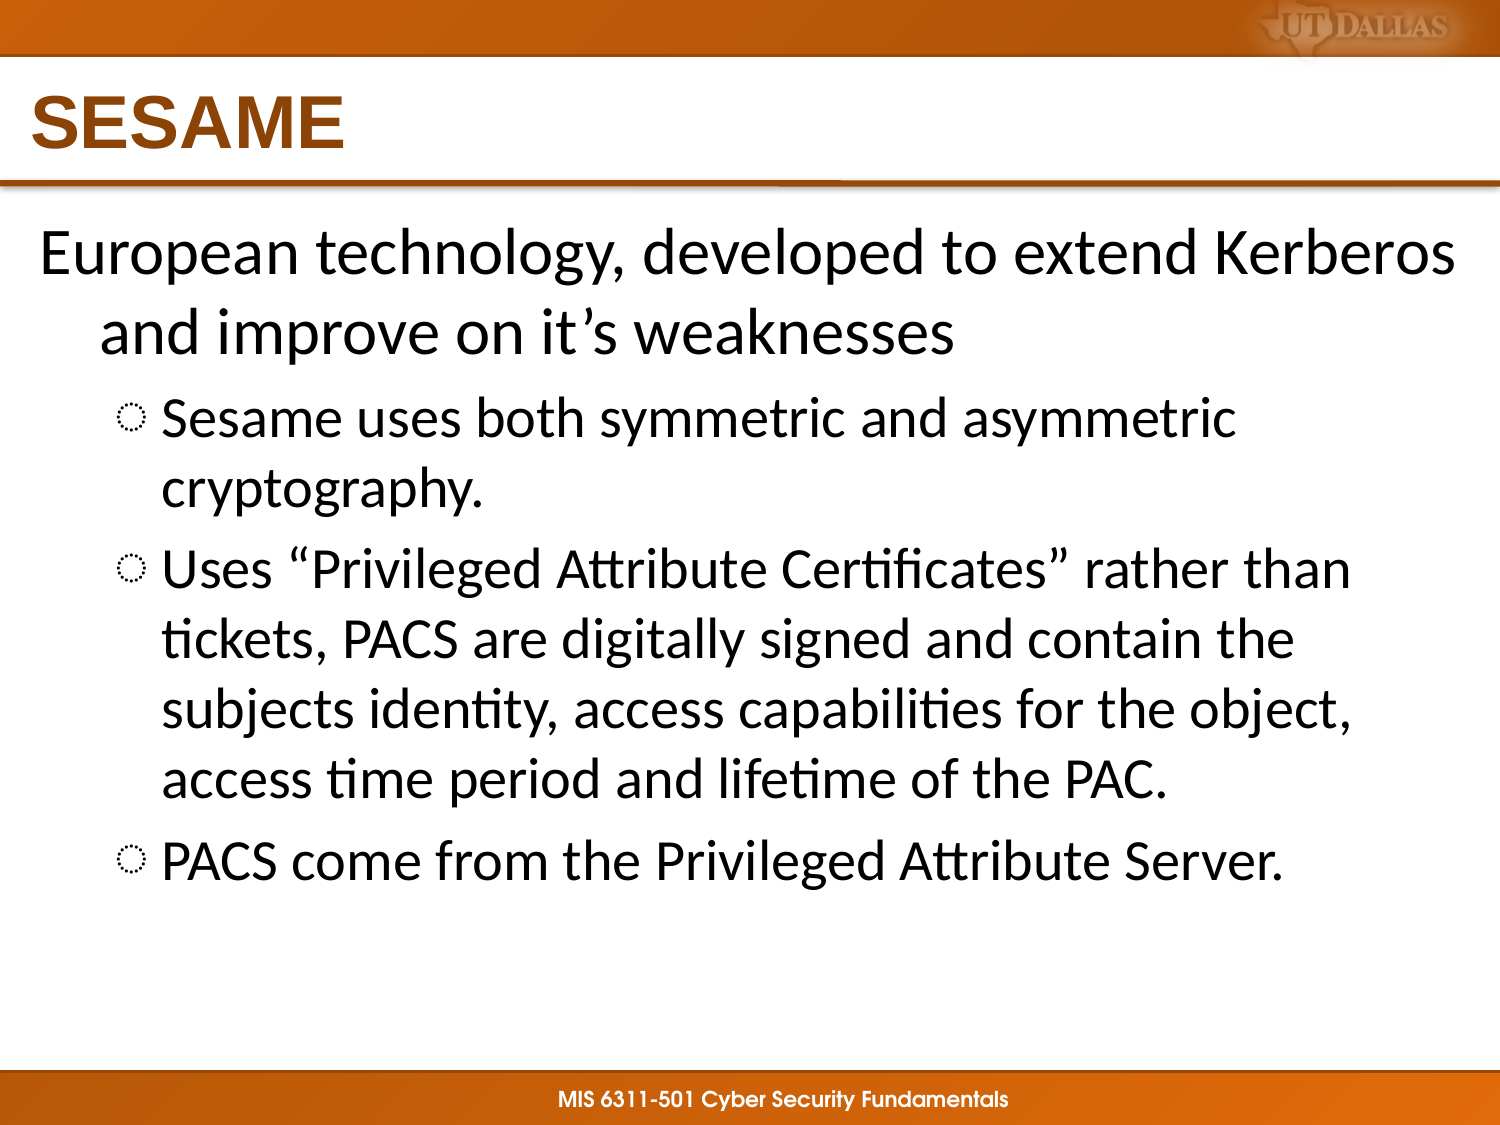

# SESAME
European technology, developed to extend Kerberos and improve on it’s weaknesses
Sesame uses both symmetric and asymmetric cryptography.
Uses “Privileged Attribute Certificates” rather than tickets, PACS are digitally signed and contain the subjects identity, access capabilities for the object, access time period and lifetime of the PAC.
PACS come from the Privileged Attribute Server.